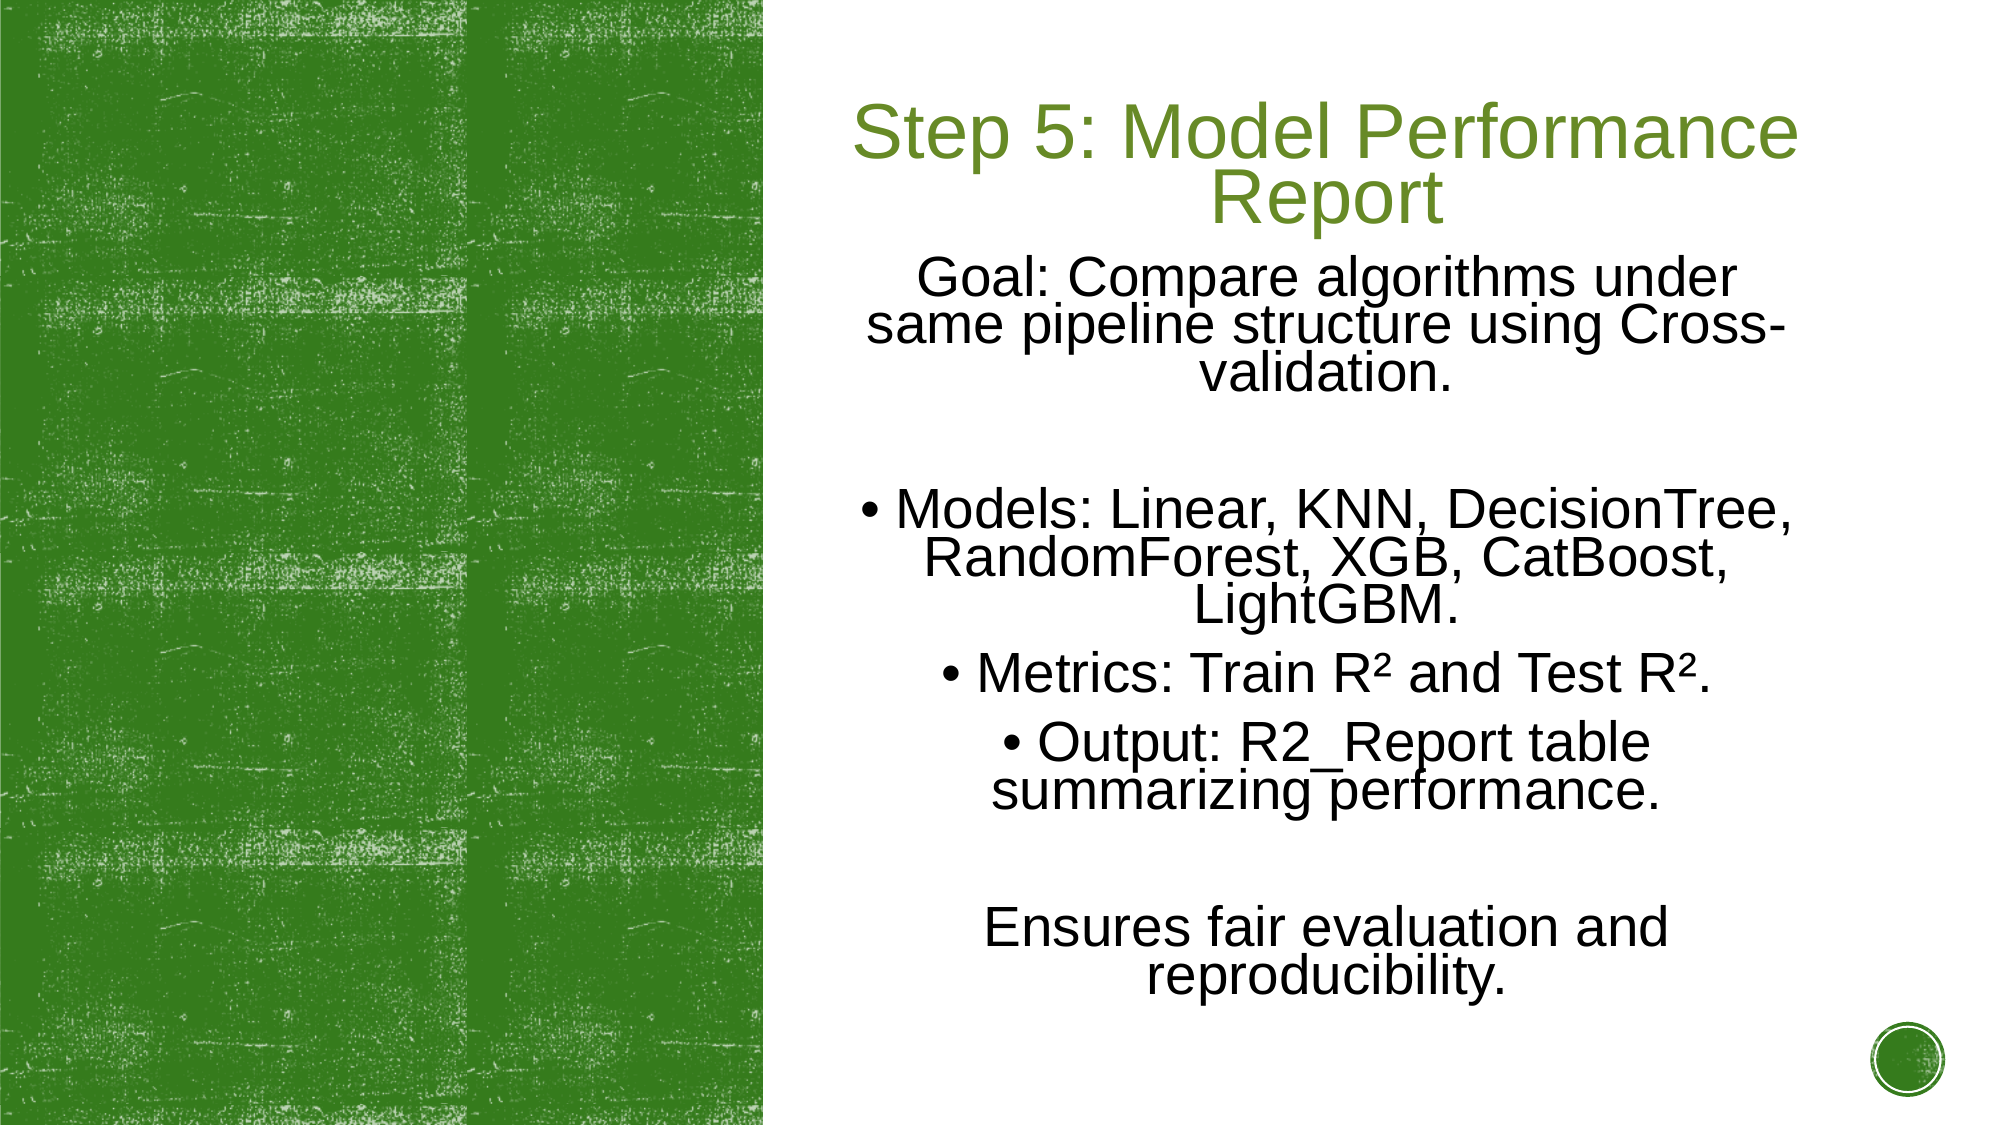

Step 5: Model Performance Report
Goal: Compare algorithms under same pipeline structure using Cross-validation.

• Models: Linear, KNN, DecisionTree, RandomForest, XGB, CatBoost, LightGBM.
• Metrics: Train R² and Test R².
• Output: R2_Report table summarizing performance.

Ensures fair evaluation and reproducibility.